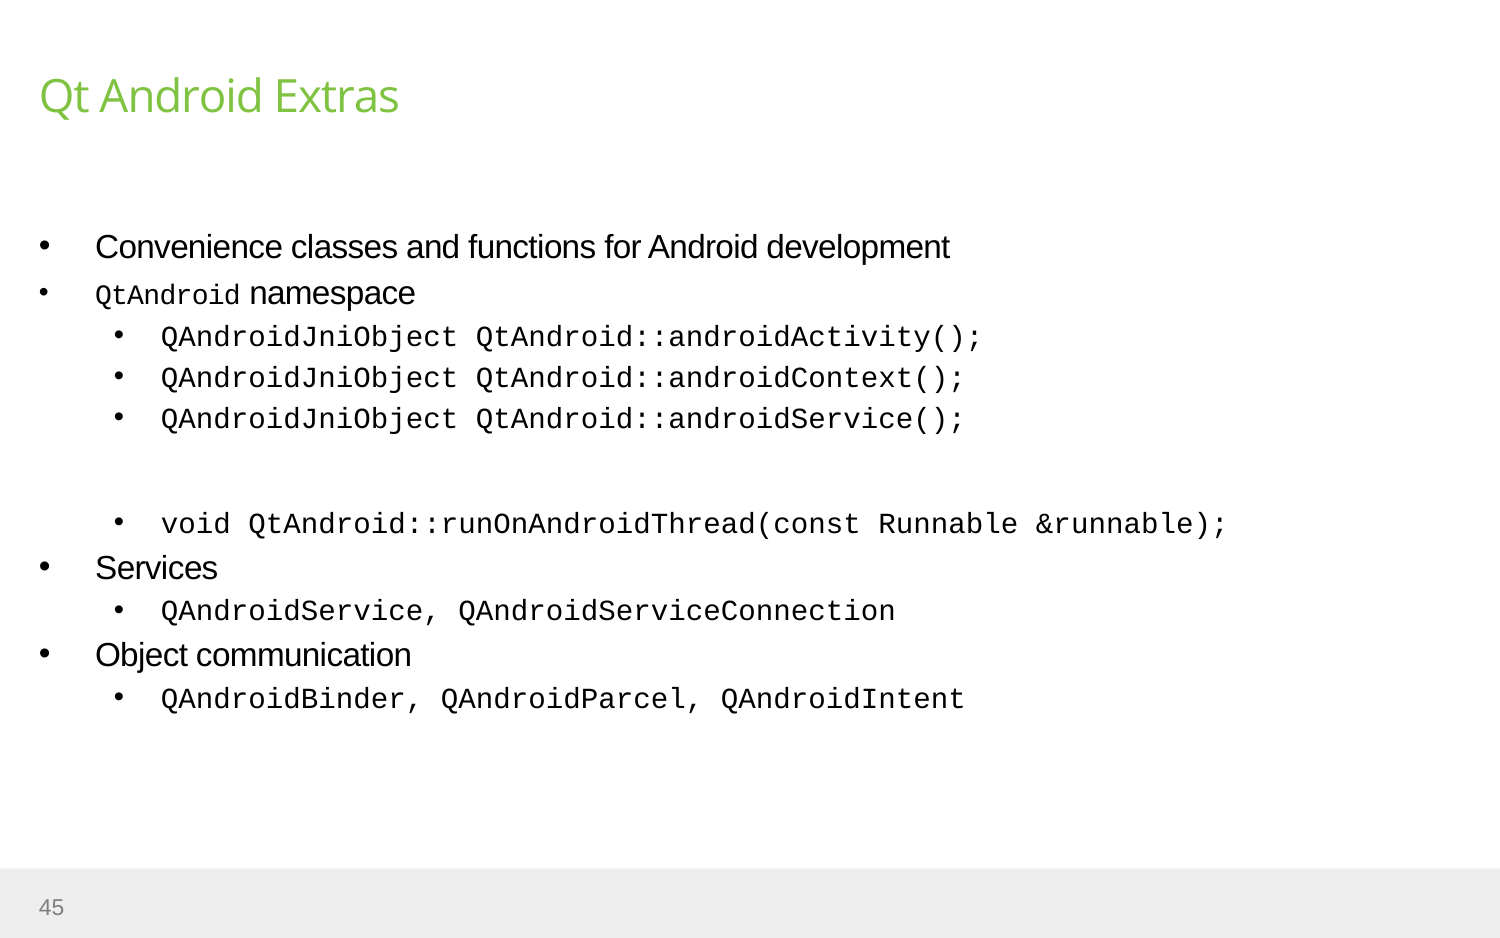

# Qt Android Extras
Convenience classes and functions for Android development
QtAndroid namespace
QAndroidJniObject QtAndroid::androidActivity();
QAndroidJniObject QtAndroid::androidContext();
QAndroidJniObject QtAndroid::androidService();

void QtAndroid::runOnAndroidThread(const Runnable &runnable);
Services
QAndroidService, QAndroidServiceConnection
Object communication
QAndroidBinder, QAndroidParcel, QAndroidIntent

45